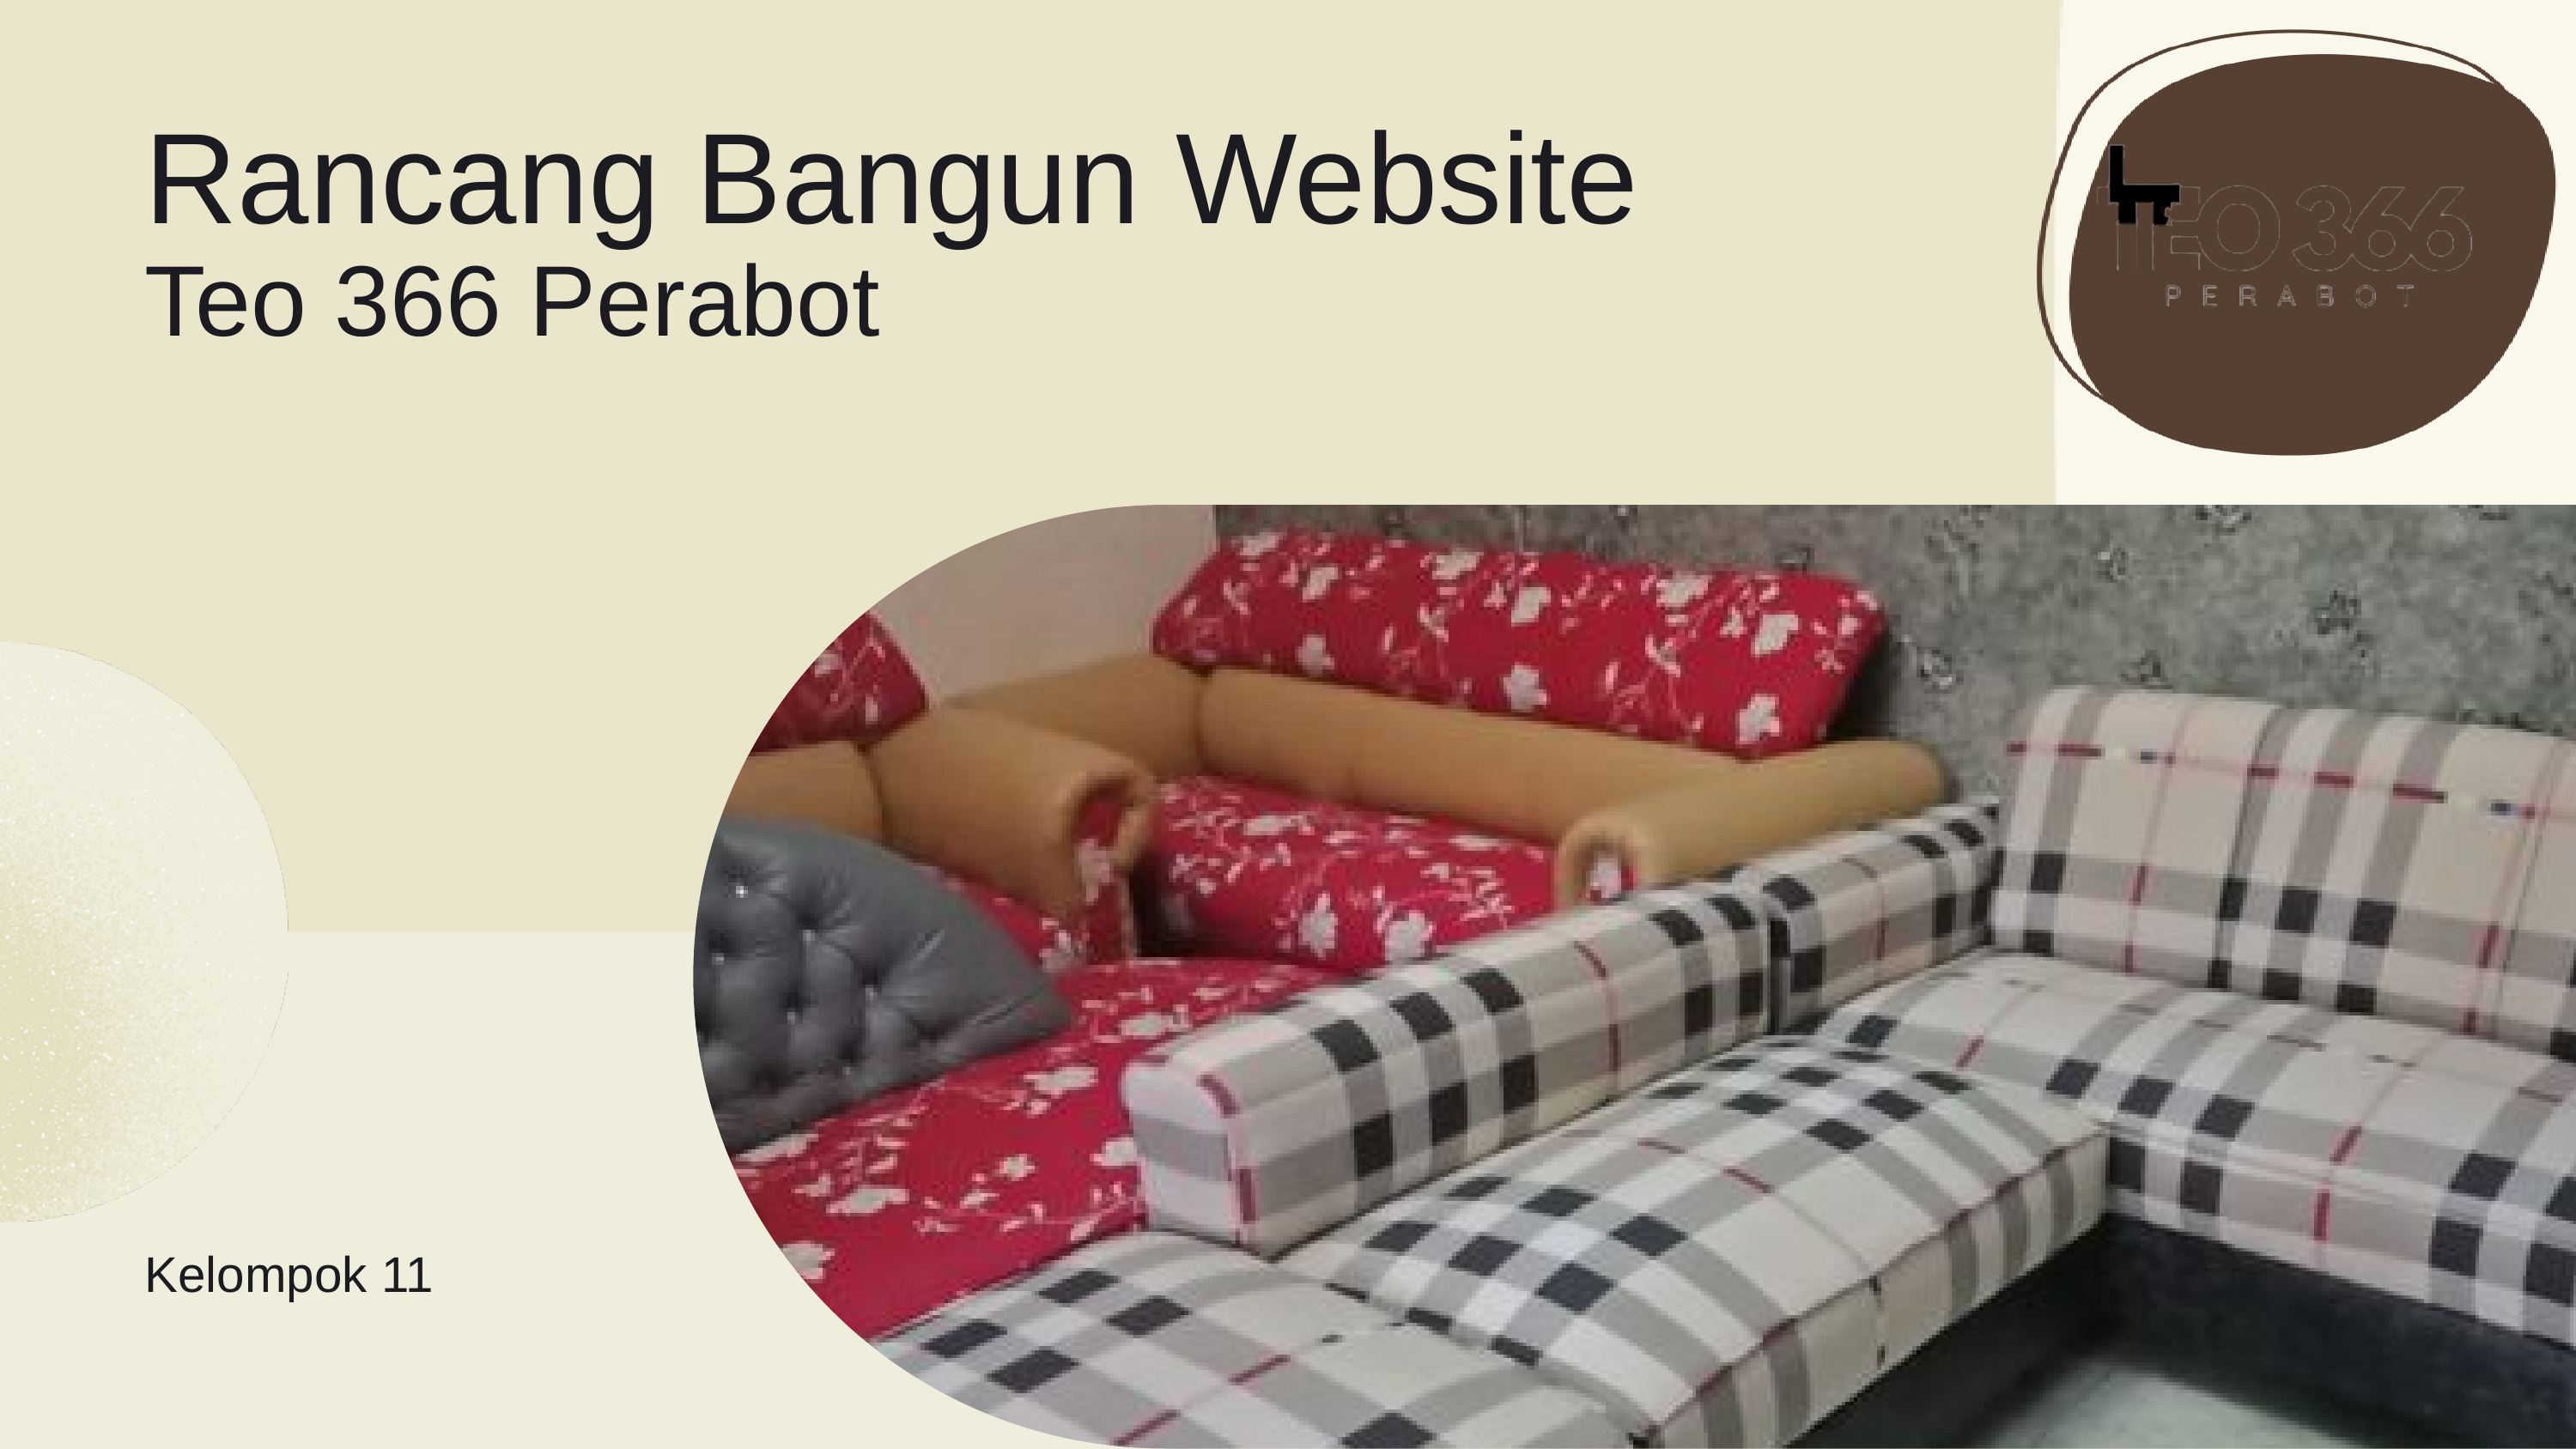

Rancang Bangun Website

Teo 366 Perabot

Kelompok 11